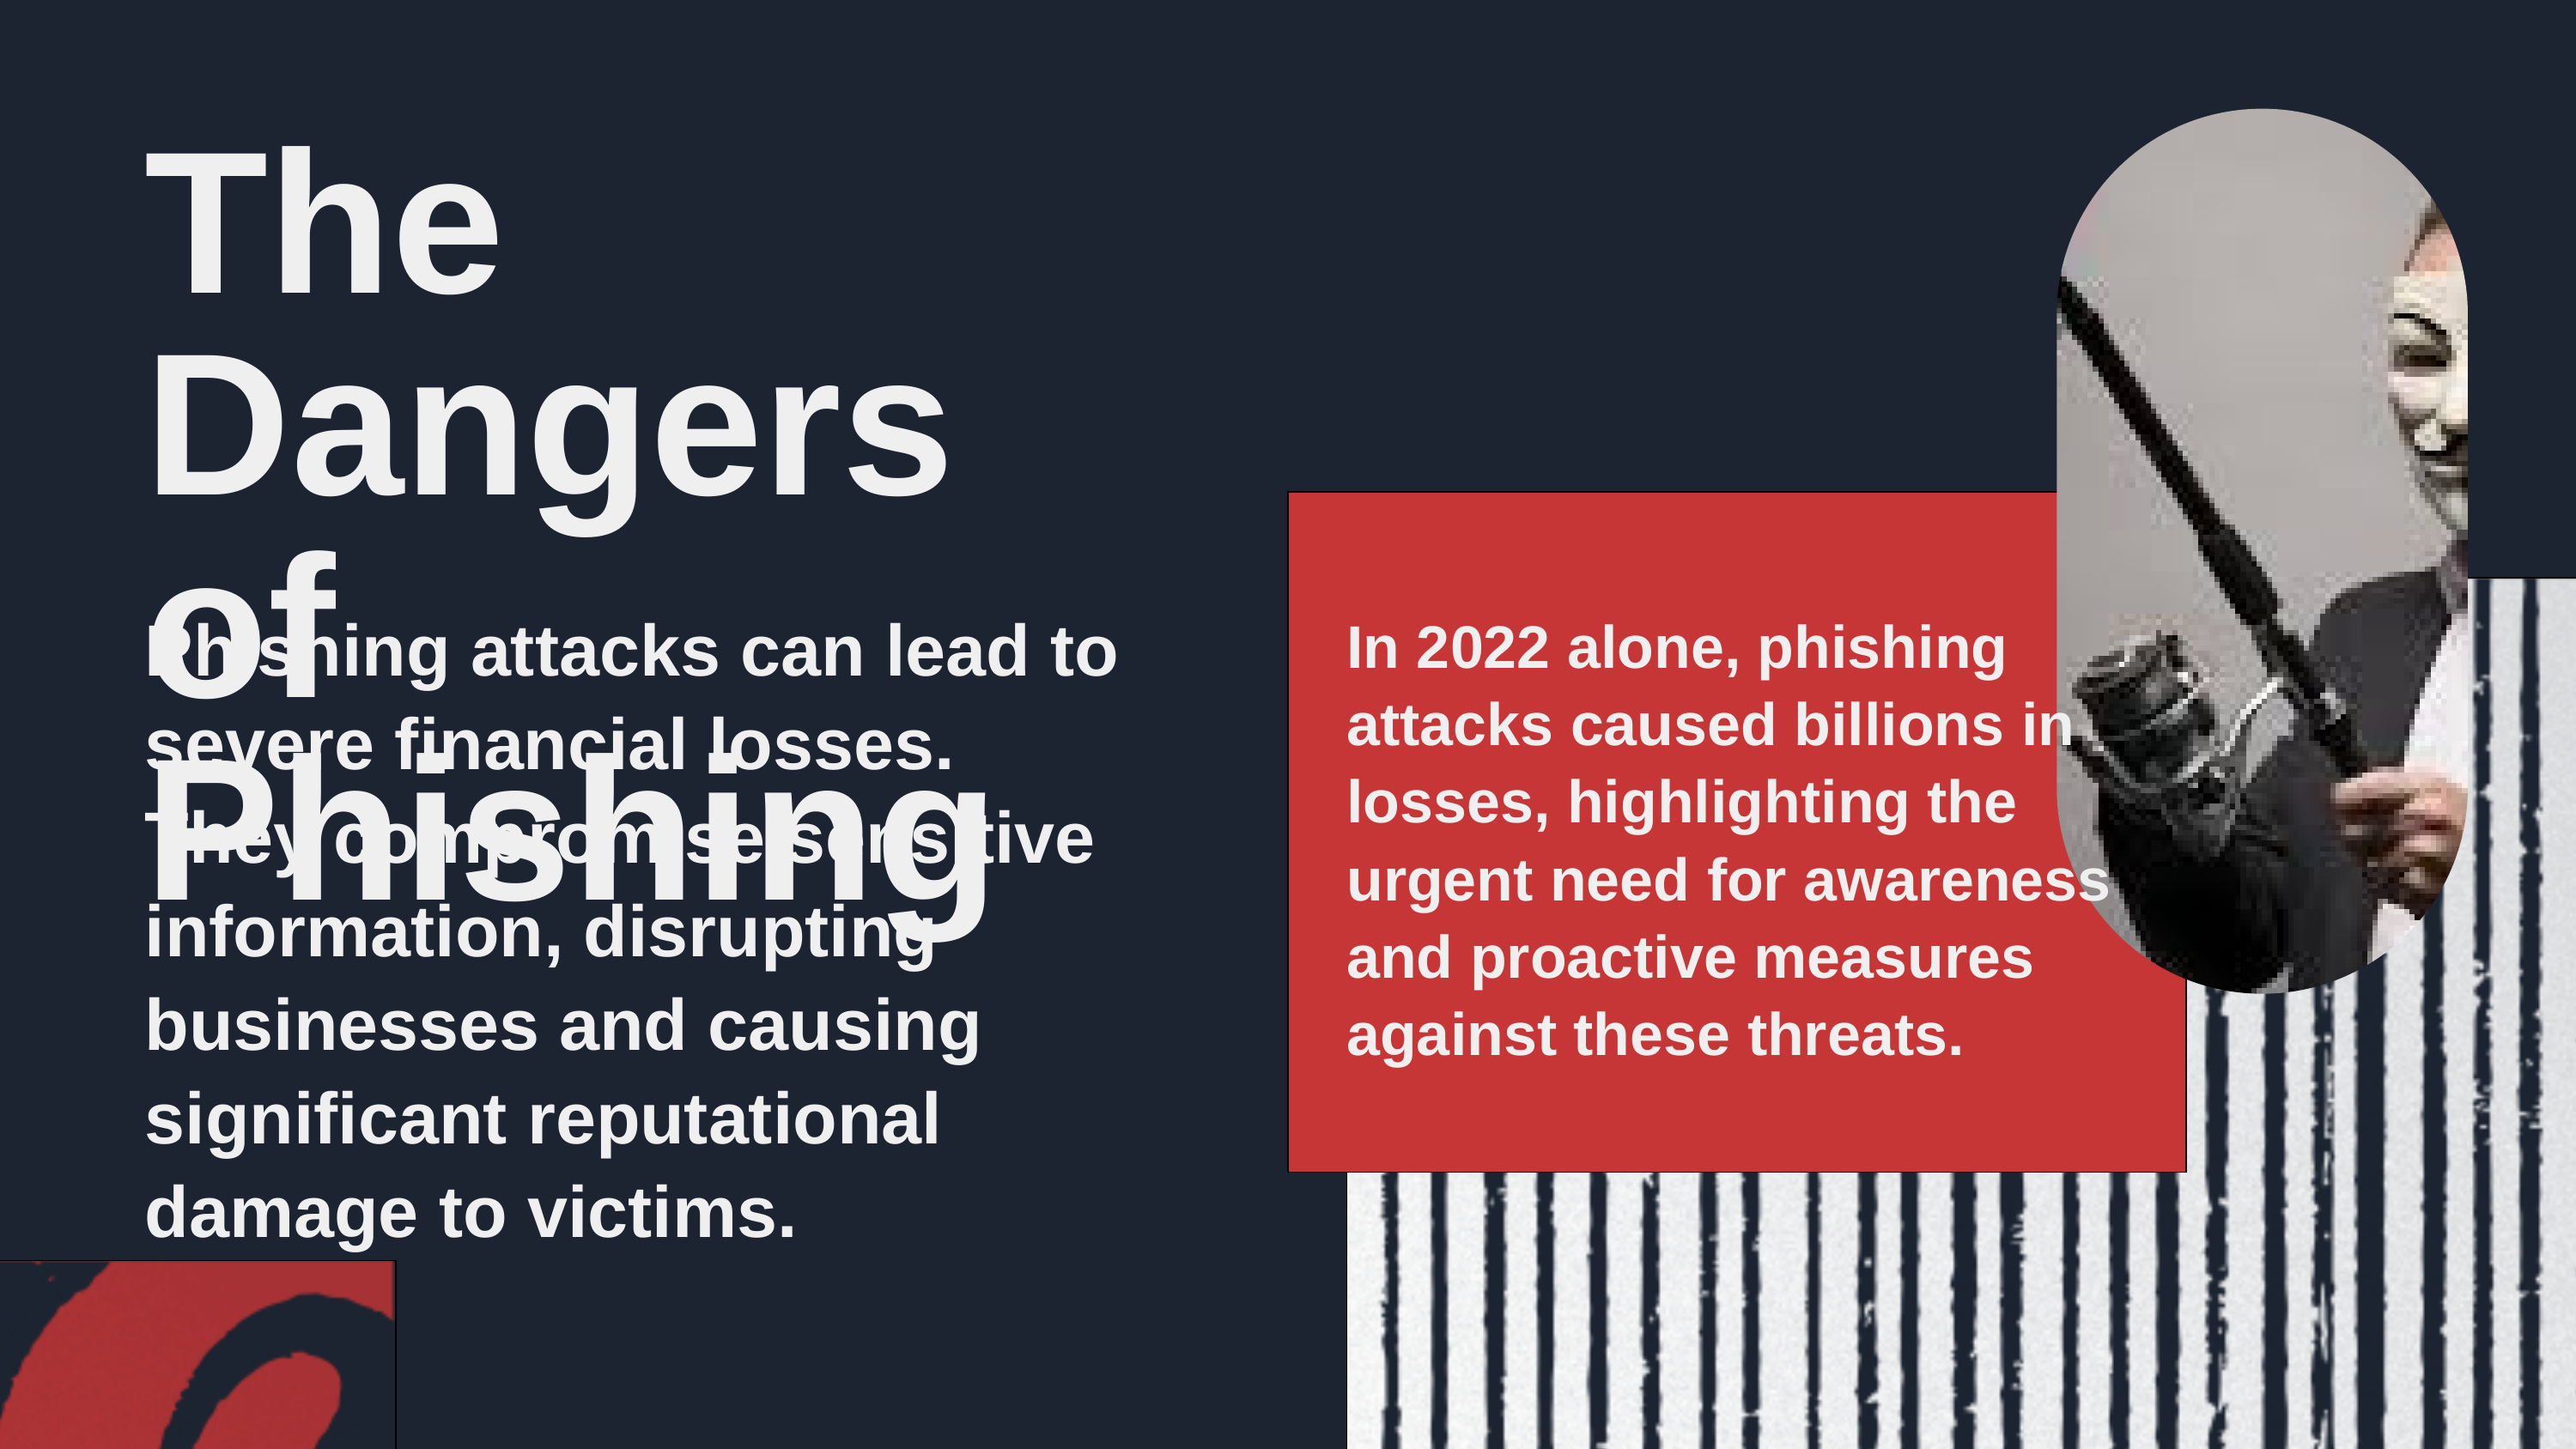

The Dangers of Phishing
Phishing attacks can lead to severe financial losses. They compromise sensitive information, disrupting businesses and causing significant reputational damage to victims.

In 2022 alone, phishing attacks caused billions in losses, highlighting the urgent need for awareness and proactive measures against these threats.